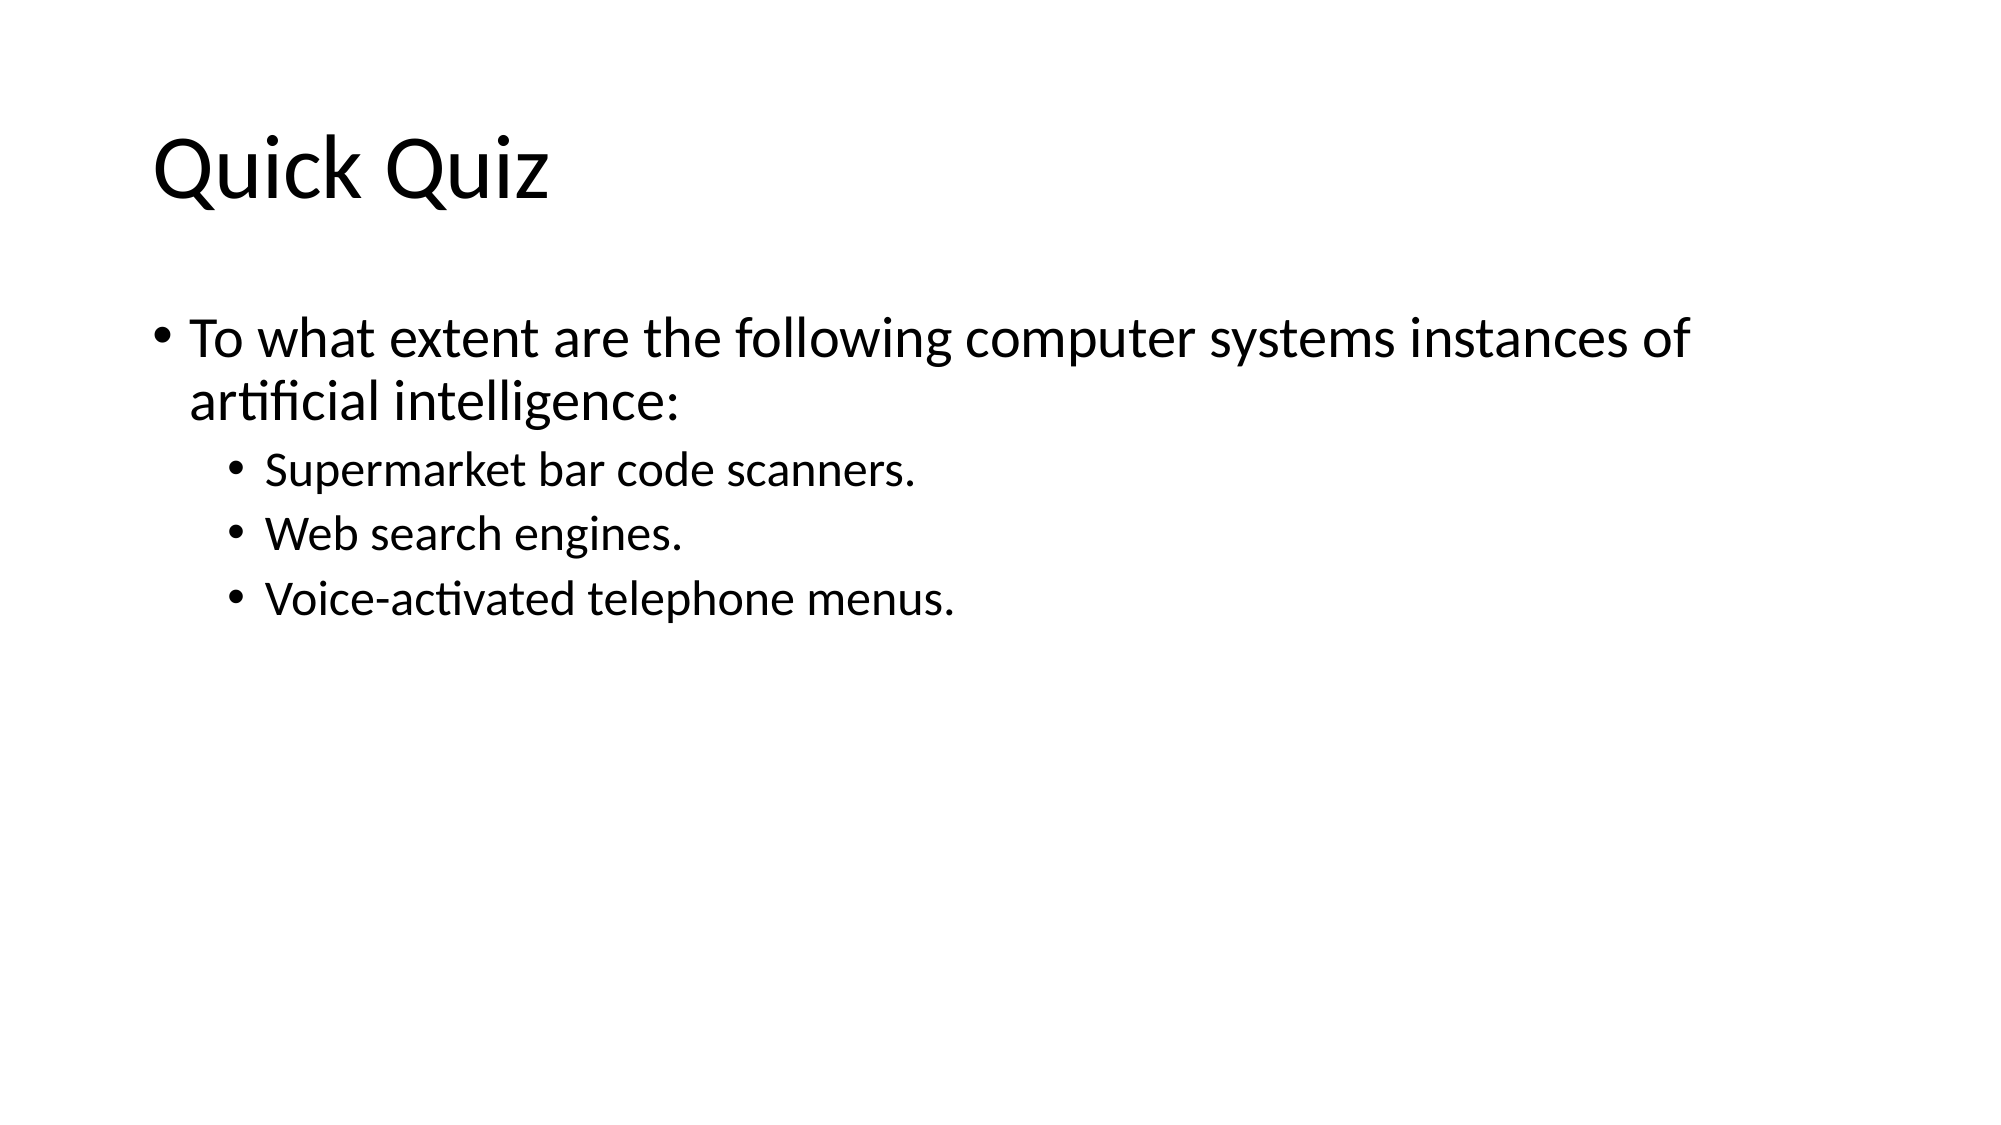

# Quick Quiz
To what extent are the following computer systems instances of artificial intelligence:
Supermarket bar code scanners.
Web search engines.
Voice-activated telephone menus.